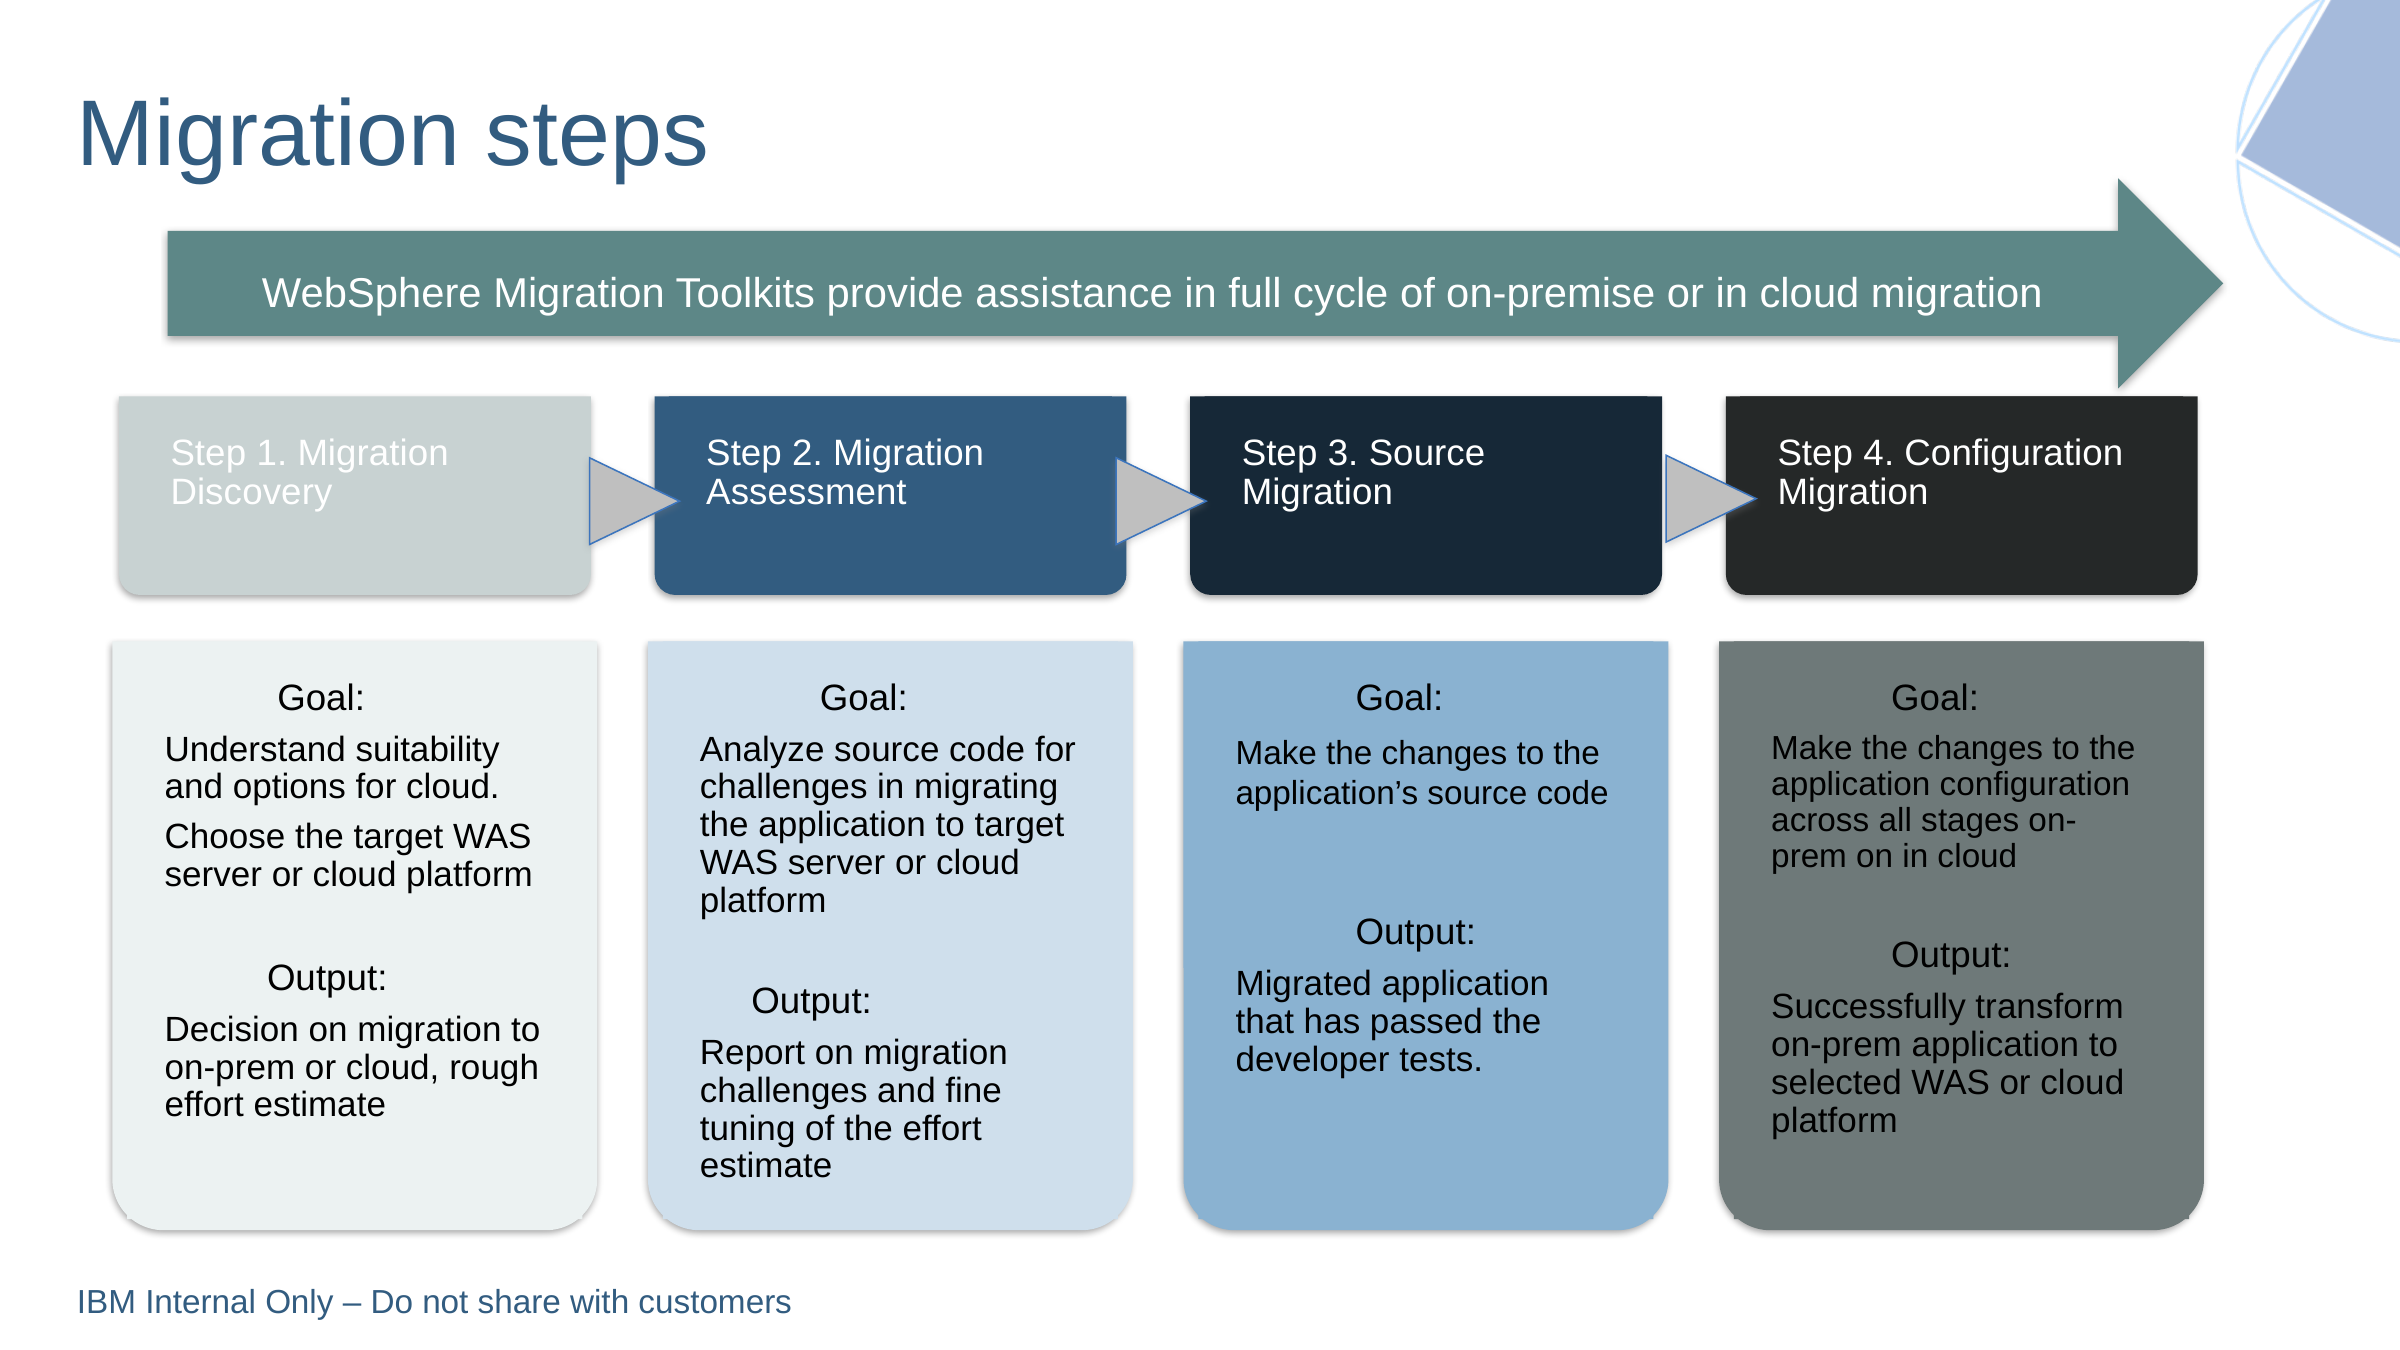

# Migration steps

WebSphere Migration Toolkits provide assistance in full cycle of on-premise or in cloud migration

Step 1. Migration Discovery

Step 2. Migration Assessment

Step 3. Source Migration

Step 4. Configuration Migration

           Goal:
Understand suitability and options for cloud.
Choose the target WAS server or cloud platform

          Output:
Decision on migration to on-prem or cloud, rough effort estimate

Goal:
Analyze source code for challenges in migrating the application to target WAS server or cloud platform

     Output:
Report on migration challenges and fine tuning of the effort estimate

Goal:
Make the changes to the  application’s source code

Output:
Migrated application that has passed the developer tests.

Goal:
Make the changes to the application configuration across all stages on-prem on in cloud

Output:
Successfully transform on-prem application to selected WAS or cloud platform

Understand